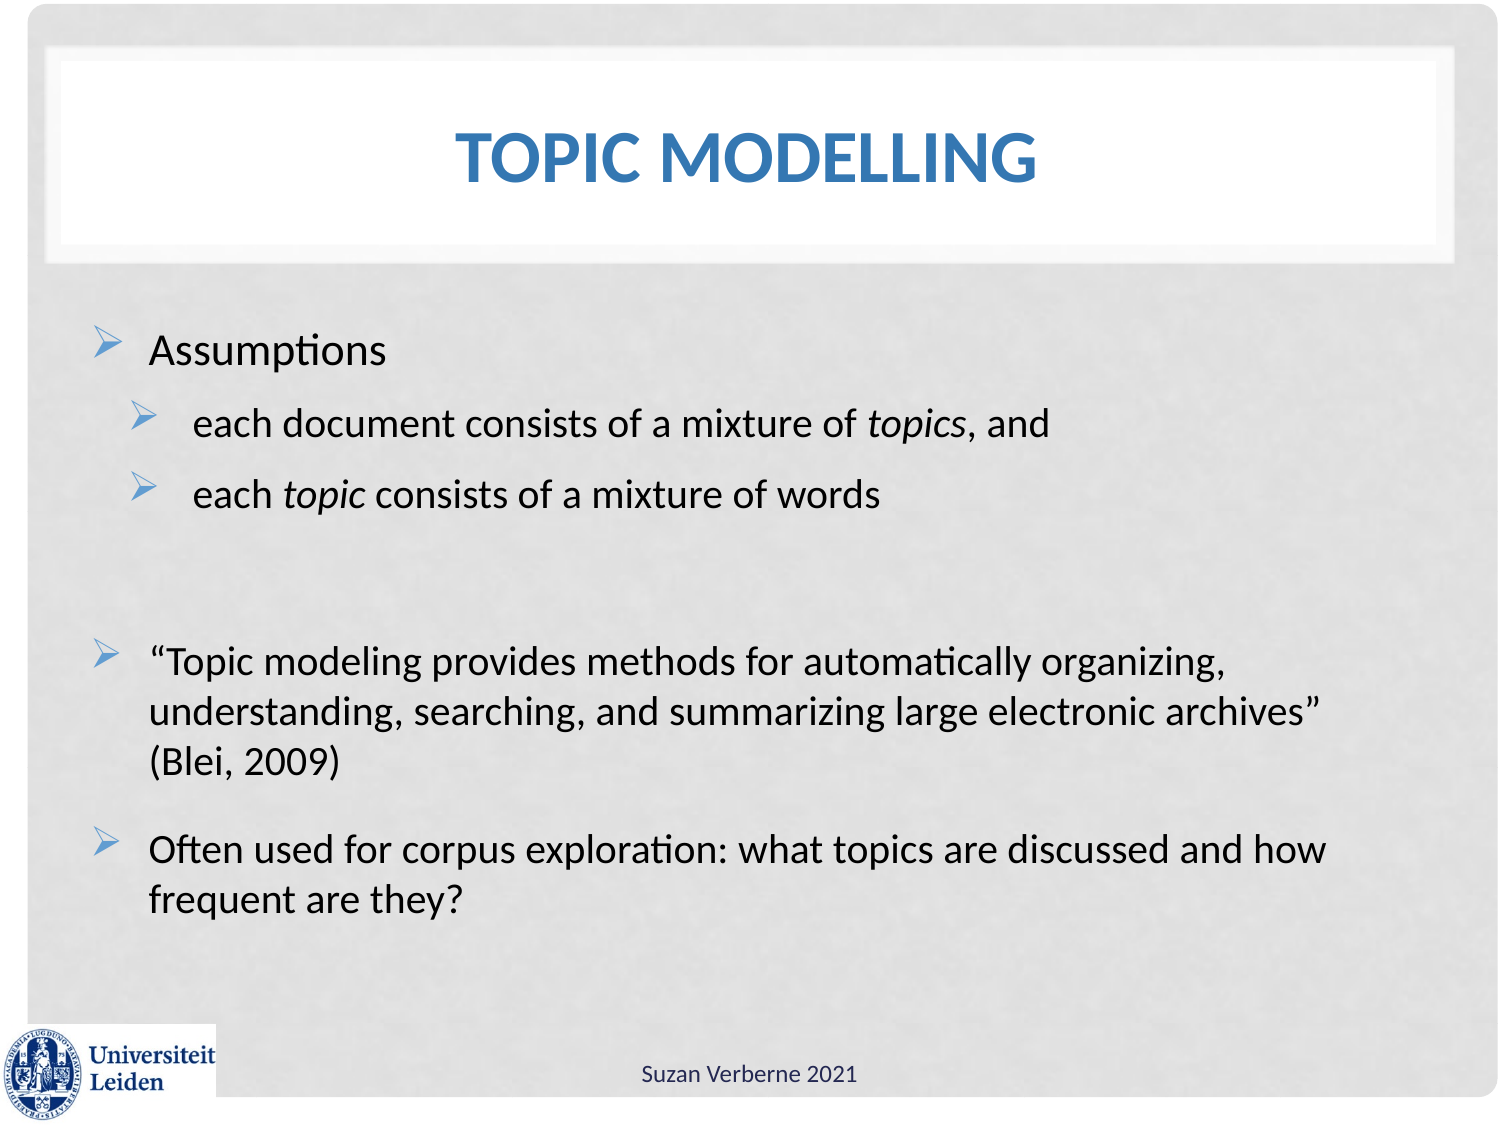

# Topic modelling
Assumptions
each document consists of a mixture of topics, and
each topic consists of a mixture of words

“Topic modeling provides methods for automatically organizing, understanding, searching, and summarizing large electronic archives” (Blei, 2009)
Often used for corpus exploration: what topics are discussed and how frequent are they?
Suzan Verberne 2021